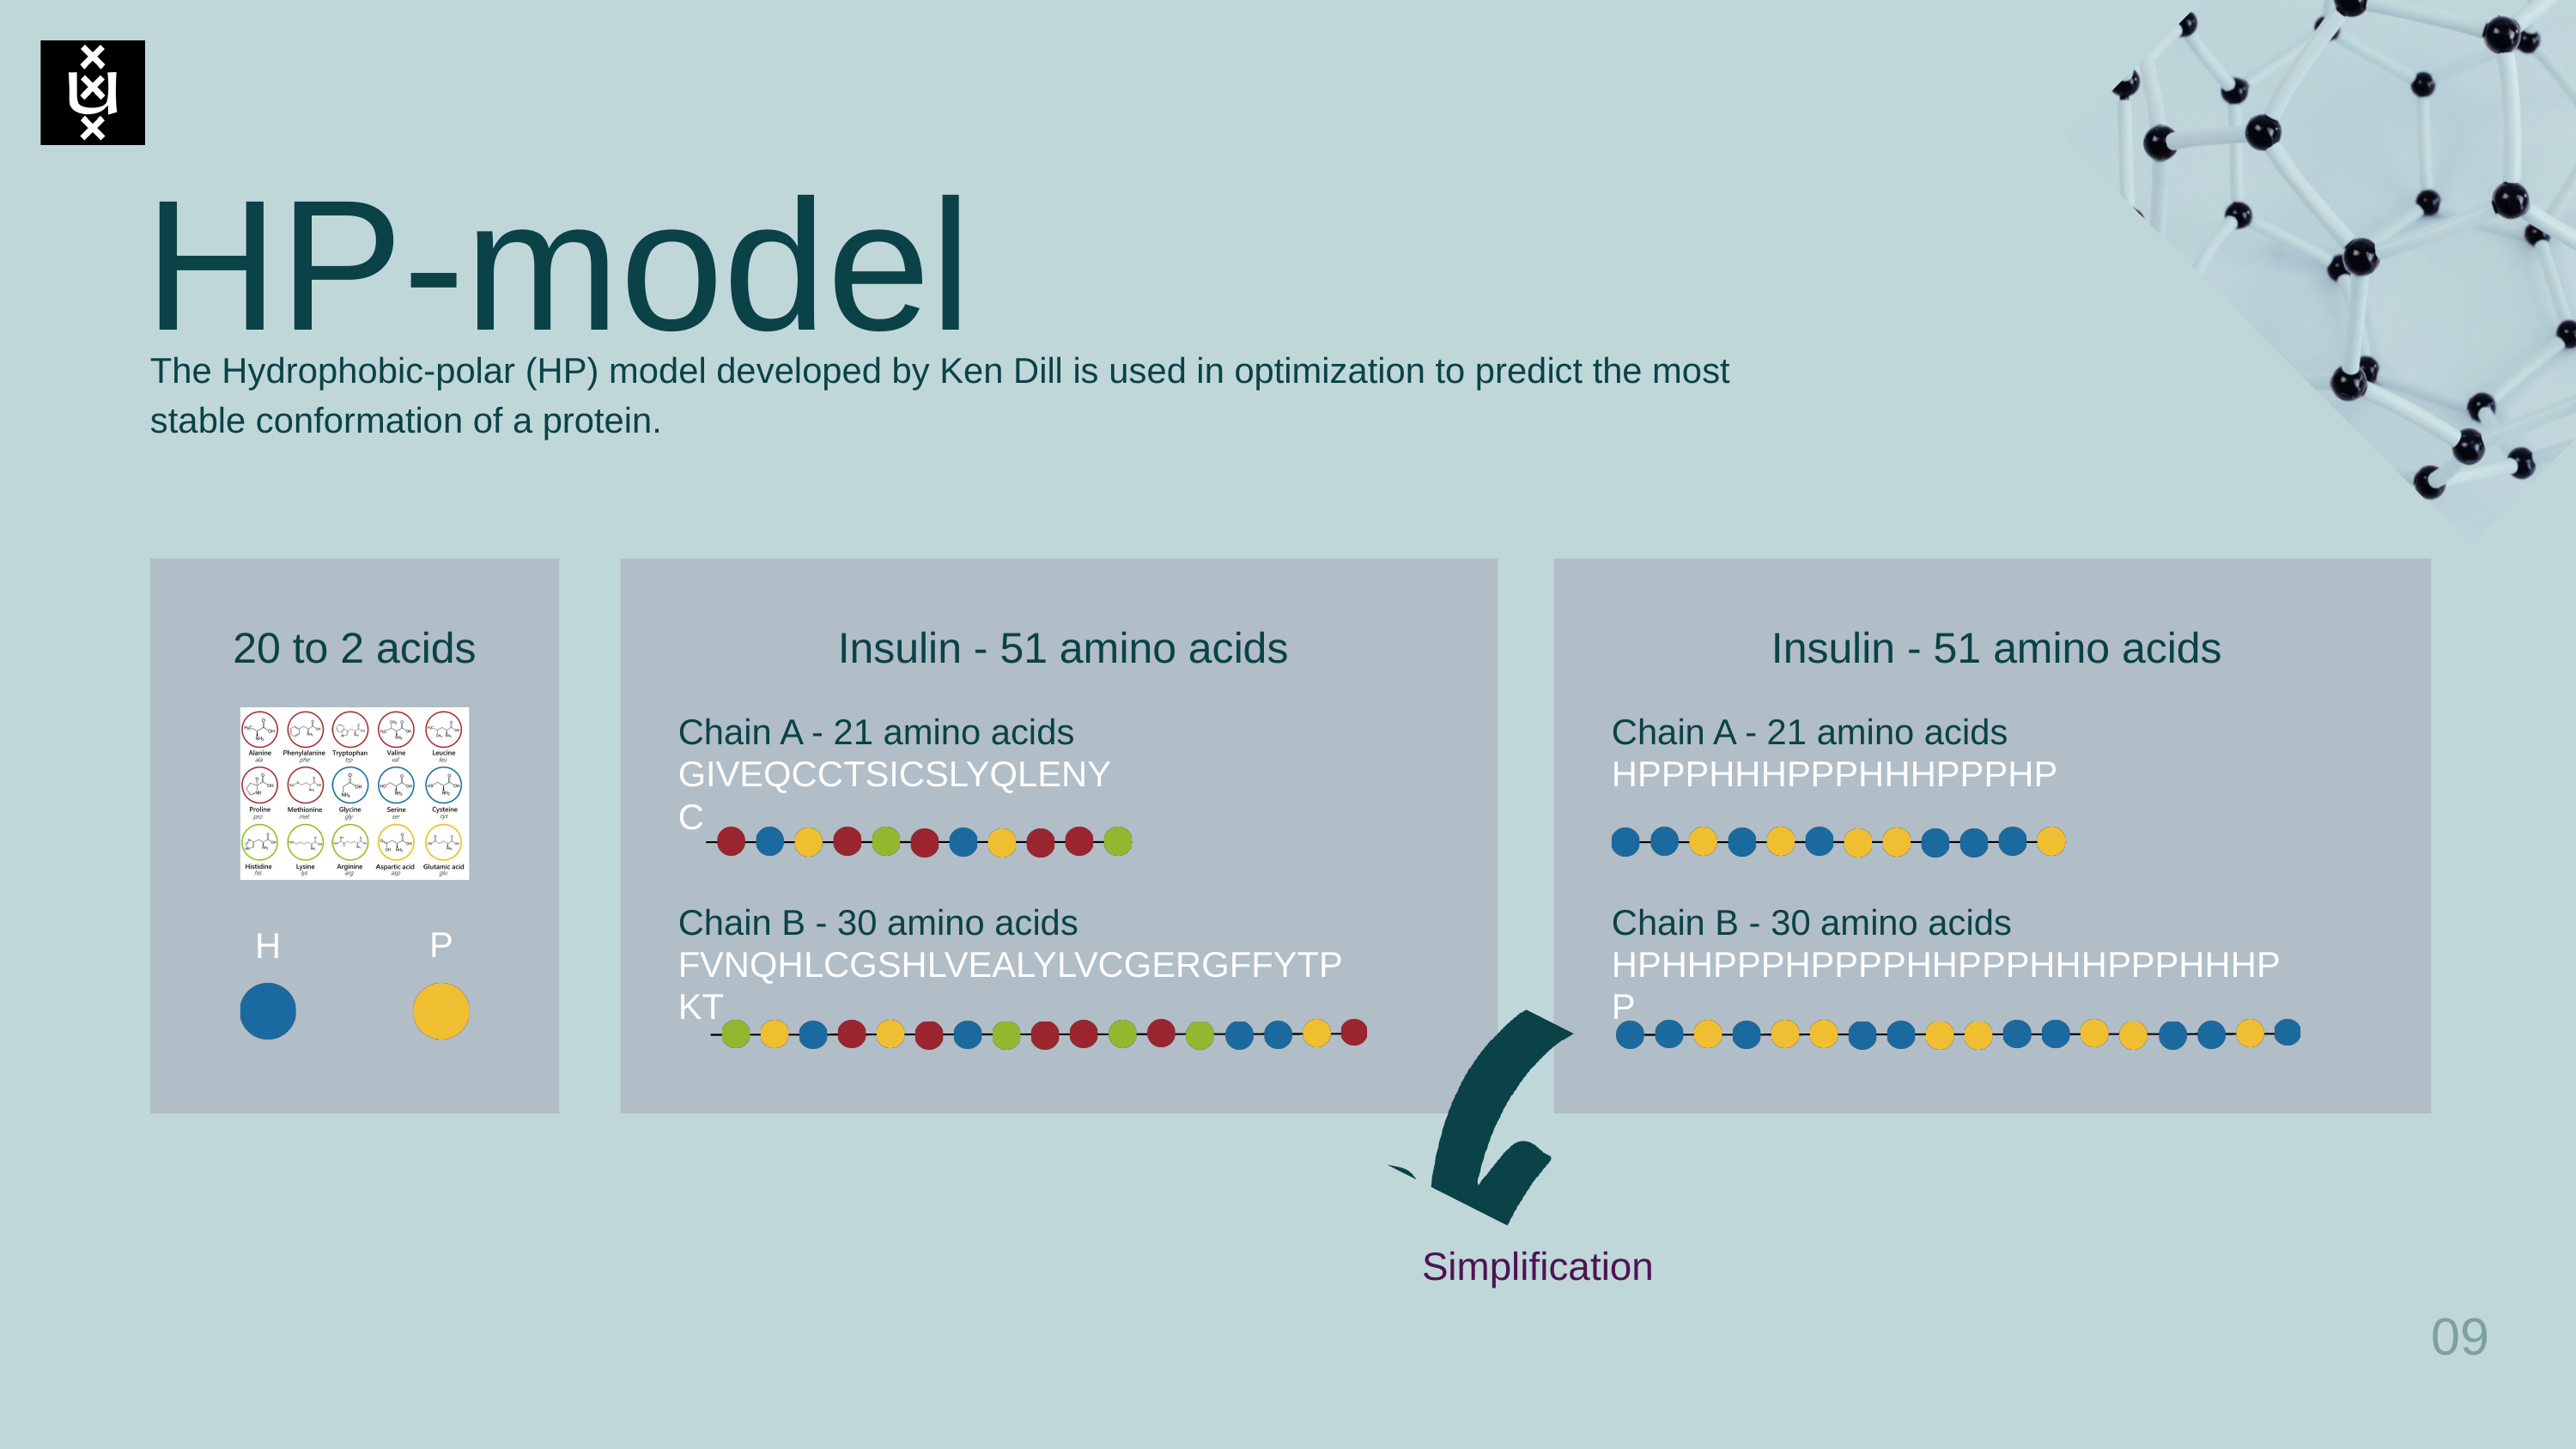

HP-model
The Hydrophobic-polar (HP) model developed by Ken Dill is used in optimization to predict the most stable conformation of a protein.

 20 to 2 acids

P
H

Insulin - 51 amino acids
Chain A - 21 amino acids
GIVEQCCTSICSLYQLENYC

Chain B - 30 amino acids
FVNQHLCGSHLVEALYLVCGERGFFYTPKT

Insulin - 51 amino acids
Chain A - 21 amino acids
HPPPHHHPPPHHHPPPHP

Chain B - 30 amino acids
HPHHPPPHPPPPHHPPPHHHPPPHHHPP

Simplification
09